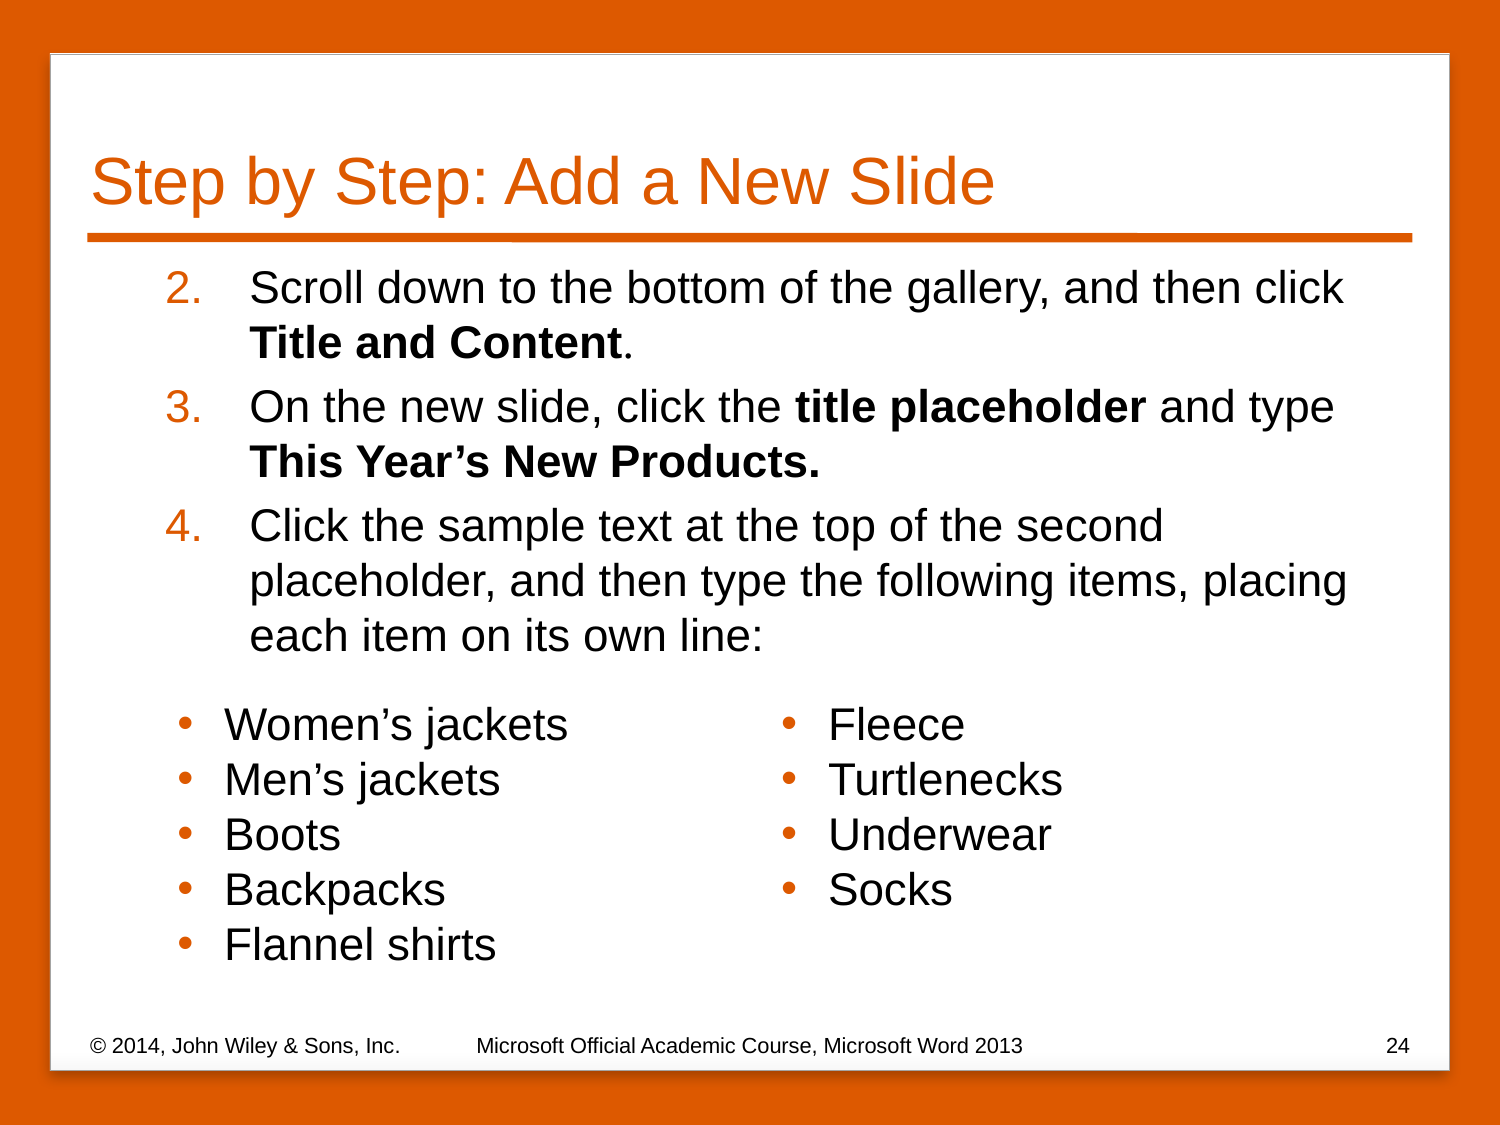

# Step by Step: Add a New Slide
Scroll down to the bottom of the gallery, and then click Title and Content.
On the new slide, click the title placeholder and type This Year’s New Products.
Click the sample text at the top of the second placeholder, and then type the following items, placing each item on its own line:

Women’s jackets
Men’s jackets
Boots
Backpacks
Flannel shirts
Fleece
Turtlenecks
Underwear
Socks
© 2014, John Wiley & Sons, Inc.
Microsoft Official Academic Course, Microsoft Word 2013
24